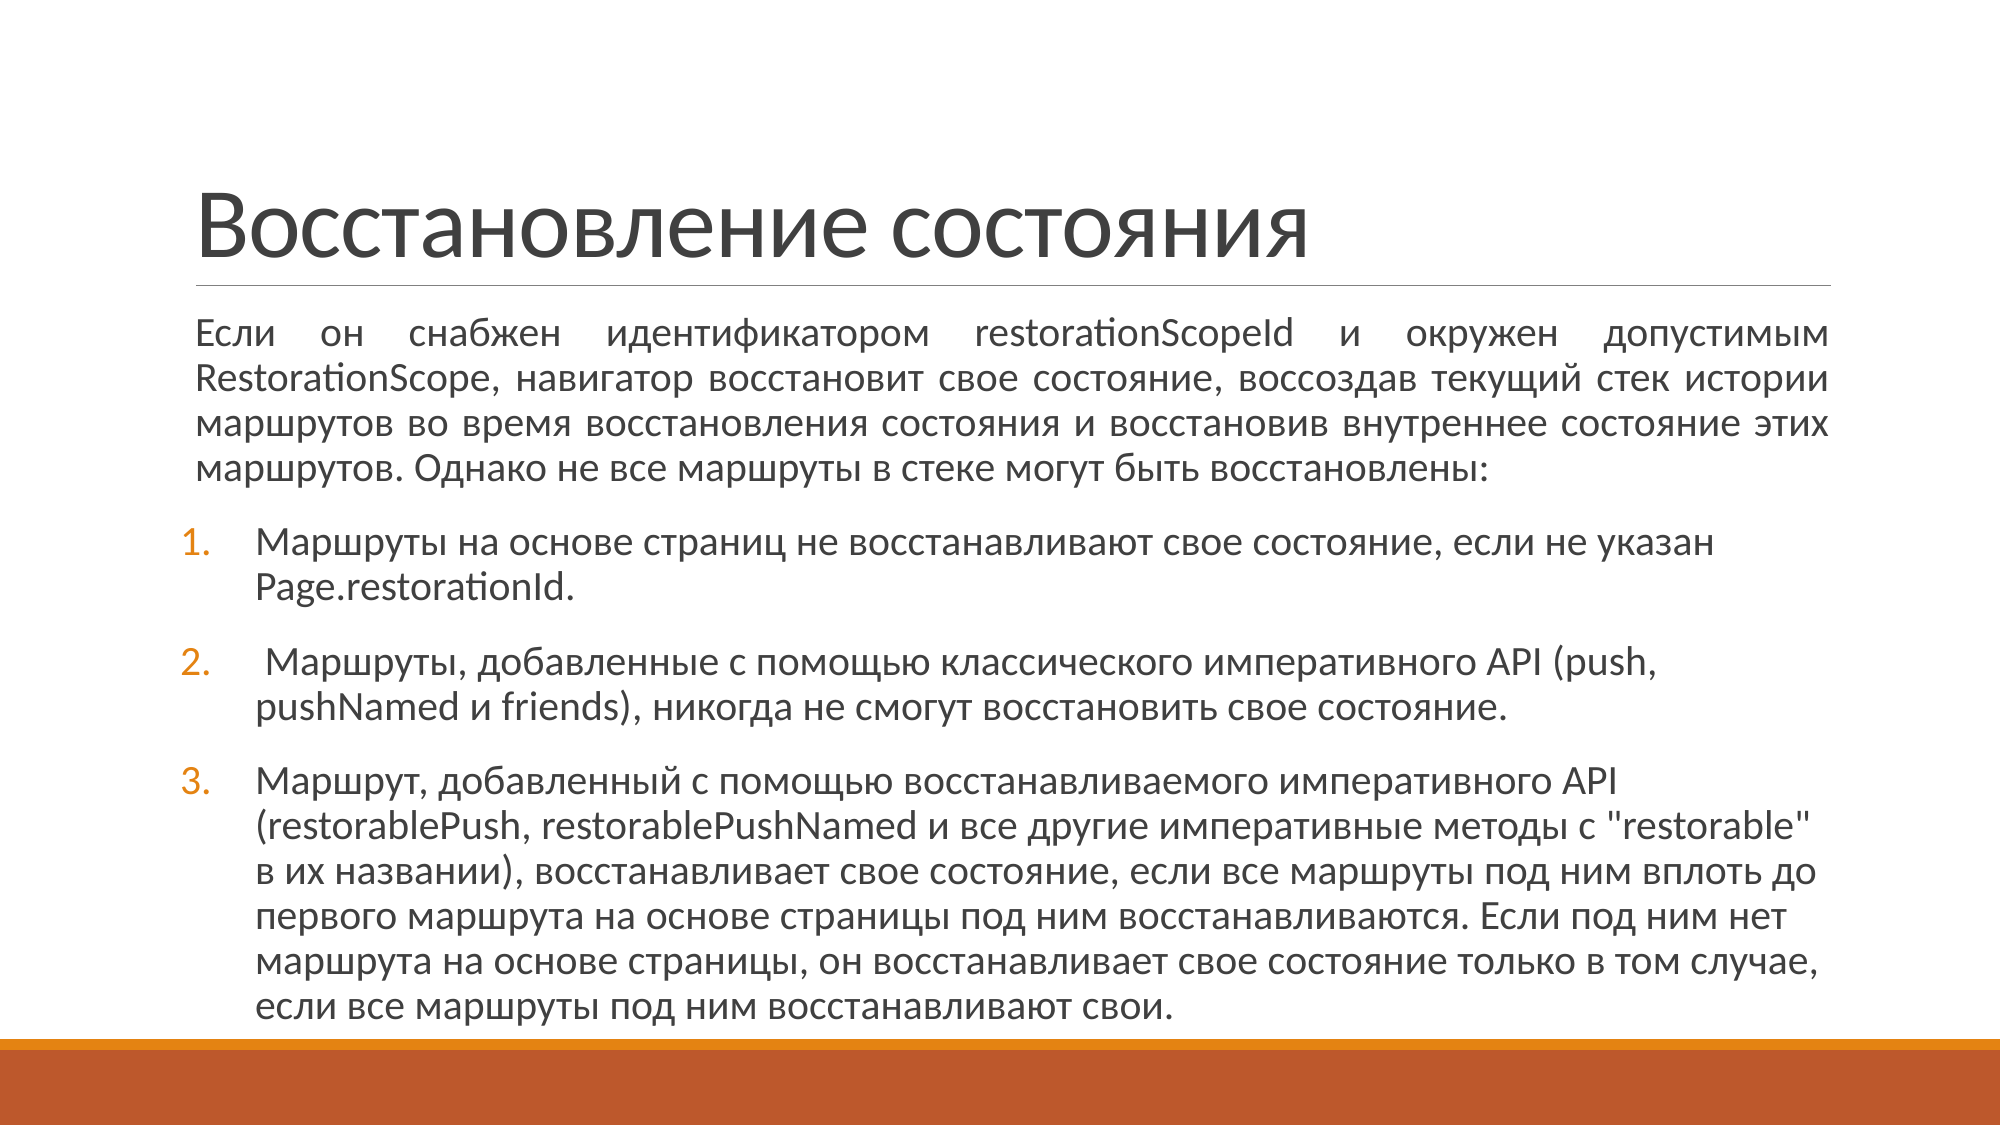

# Восстановление состояния
Если он снабжен идентификатором restorationScopeId и окружен допустимым RestorationScope, навигатор восстановит свое состояние, воссоздав текущий стек истории маршрутов во время восстановления состояния и восстановив внутреннее состояние этих маршрутов. Однако не все маршруты в стеке могут быть восстановлены:
Маршруты на основе страниц не восстанавливают свое состояние, если не указан Page.restorationId.
 Маршруты, добавленные с помощью классического императивного API (push, pushNamed и friends), никогда не смогут восстановить свое состояние.
Маршрут, добавленный с помощью восстанавливаемого императивного API (restorablePush, restorablePushNamed и все другие императивные методы с "restorable" в их названии), восстанавливает свое состояние, если все маршруты под ним вплоть до первого маршрута на основе страницы под ним восстанавливаются. Если под ним нет маршрута на основе страницы, он восстанавливает свое состояние только в том случае, если все маршруты под ним восстанавливают свои.